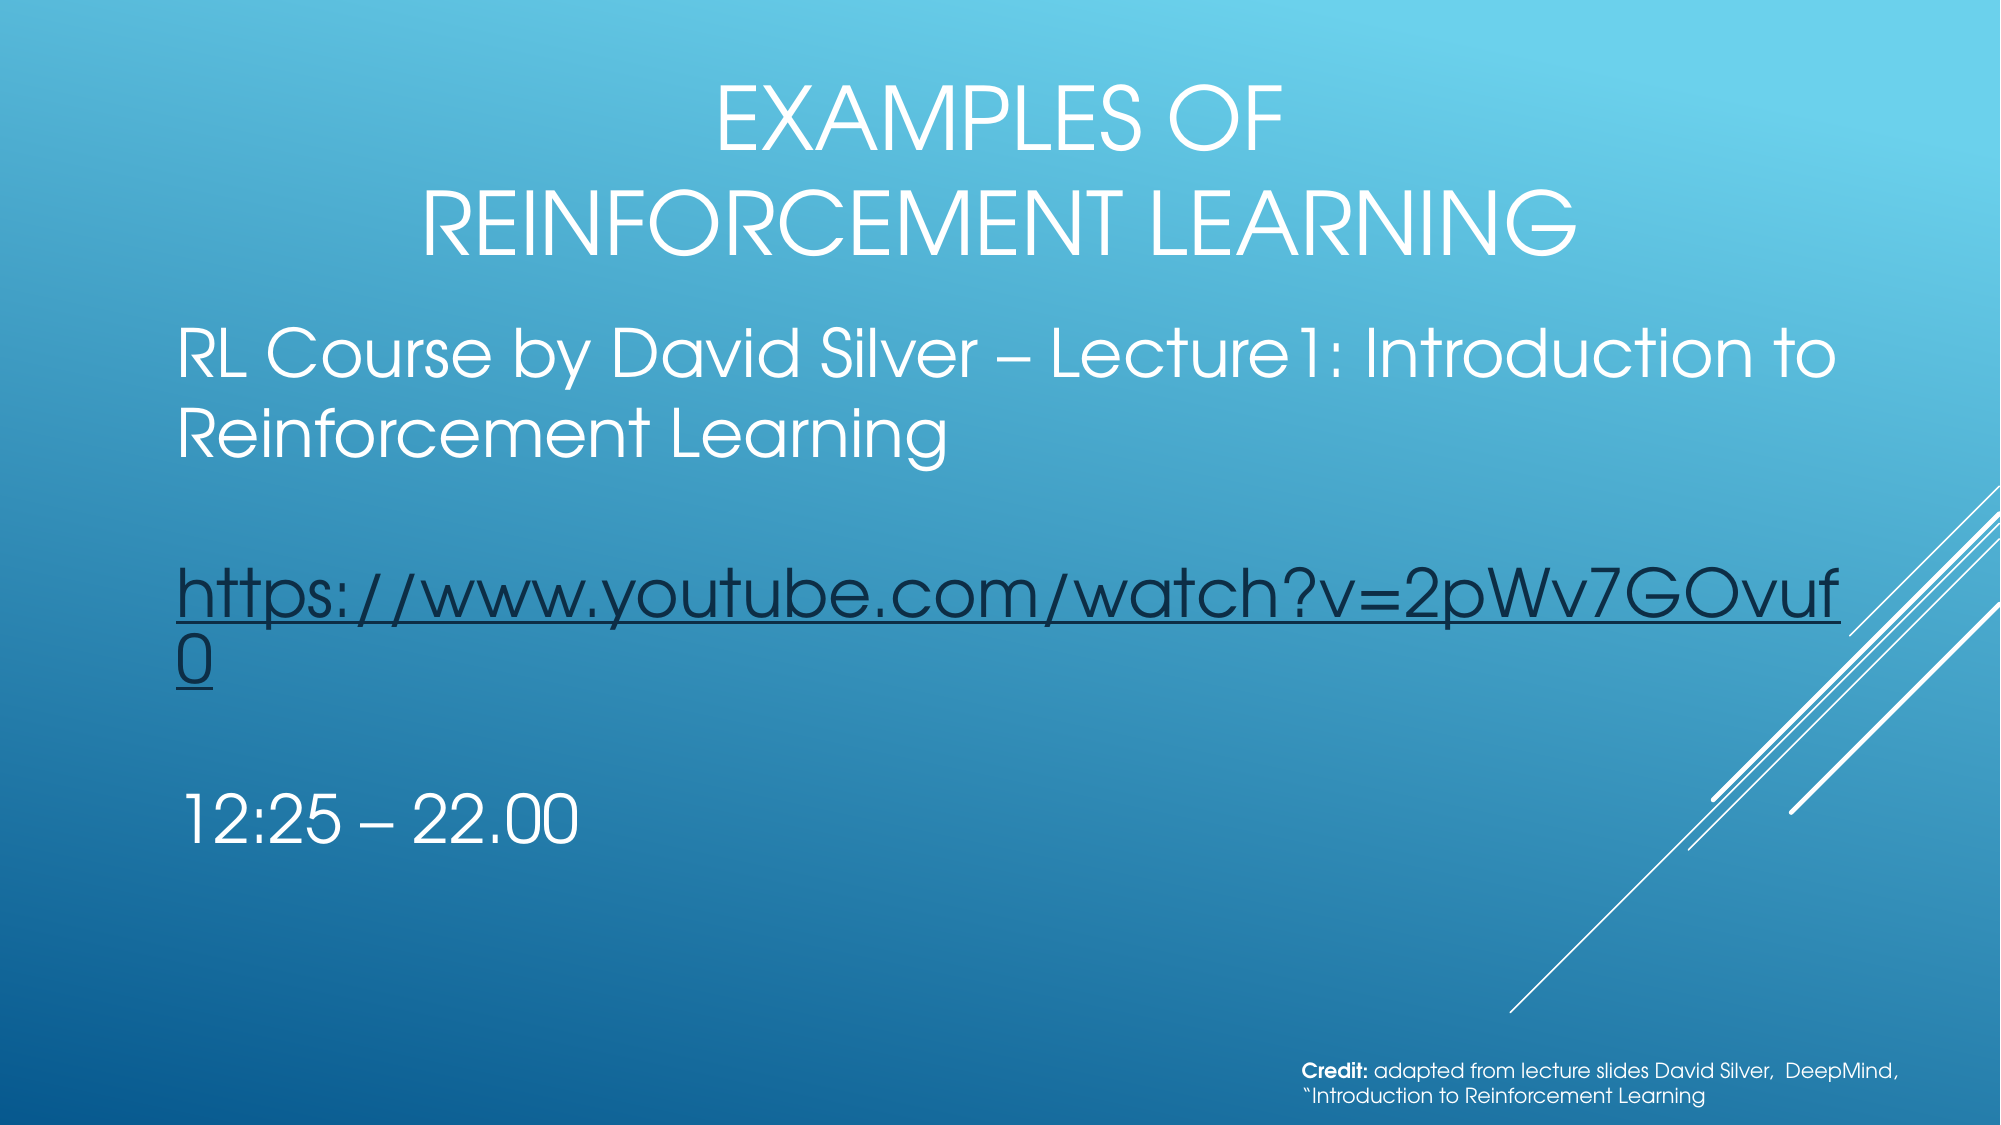

# Examples of Reinforcement Learning
RL Course by David Silver – Lecture1: Introduction to Reinforcement Learning

https://www.youtube.com/watch?v=2pWv7GOvuf0

12:25 – 22.00
Credit: adapted from lecture slides David Silver,  DeepMind, “Introduction to Reinforcement Learning